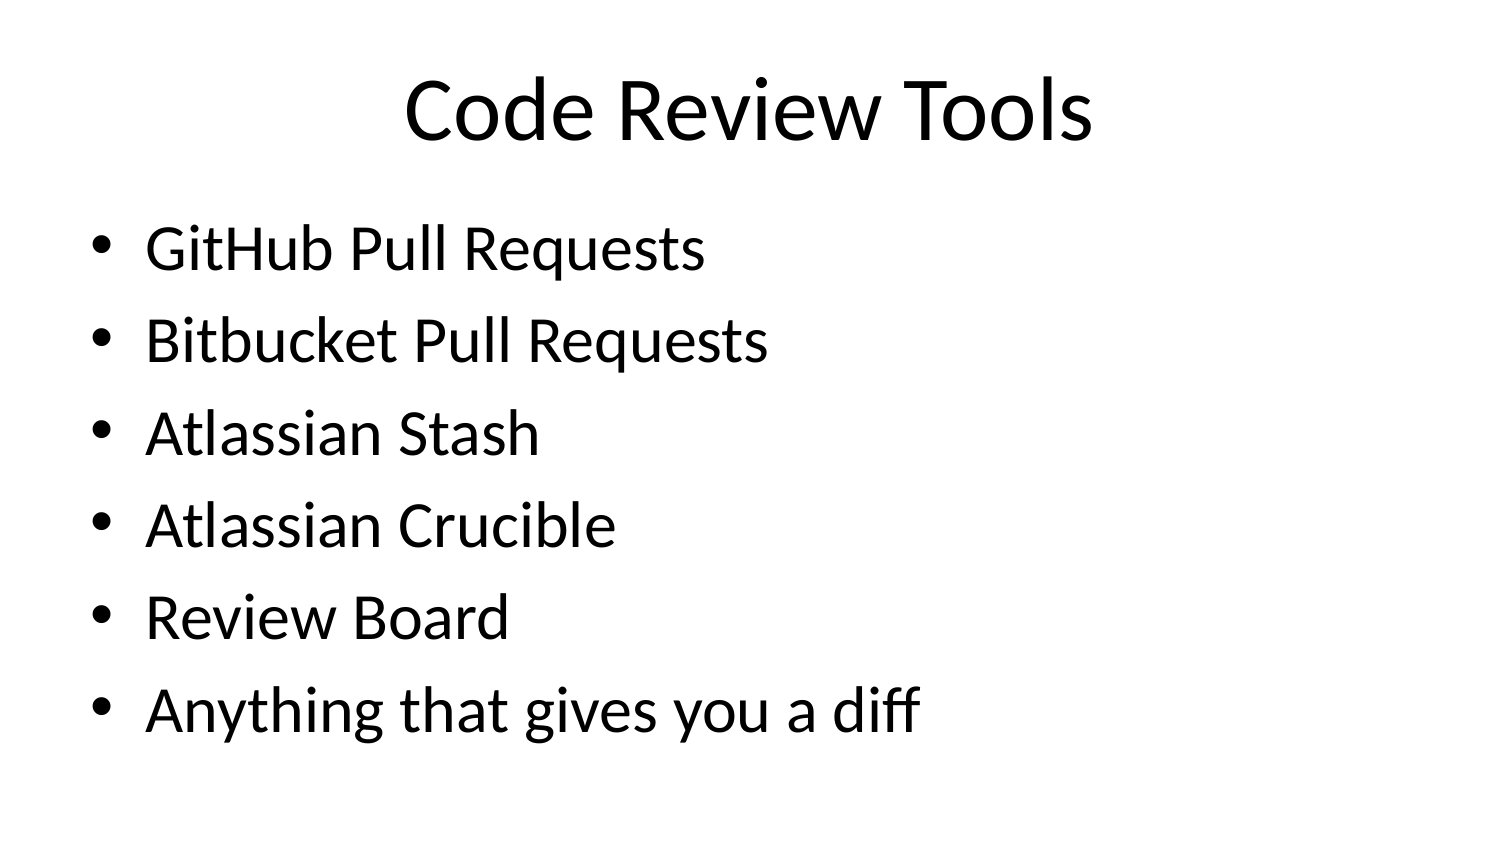

# Code Review Tools
GitHub Pull Requests
Bitbucket Pull Requests
Atlassian Stash
Atlassian Crucible
Review Board
Anything that gives you a diff